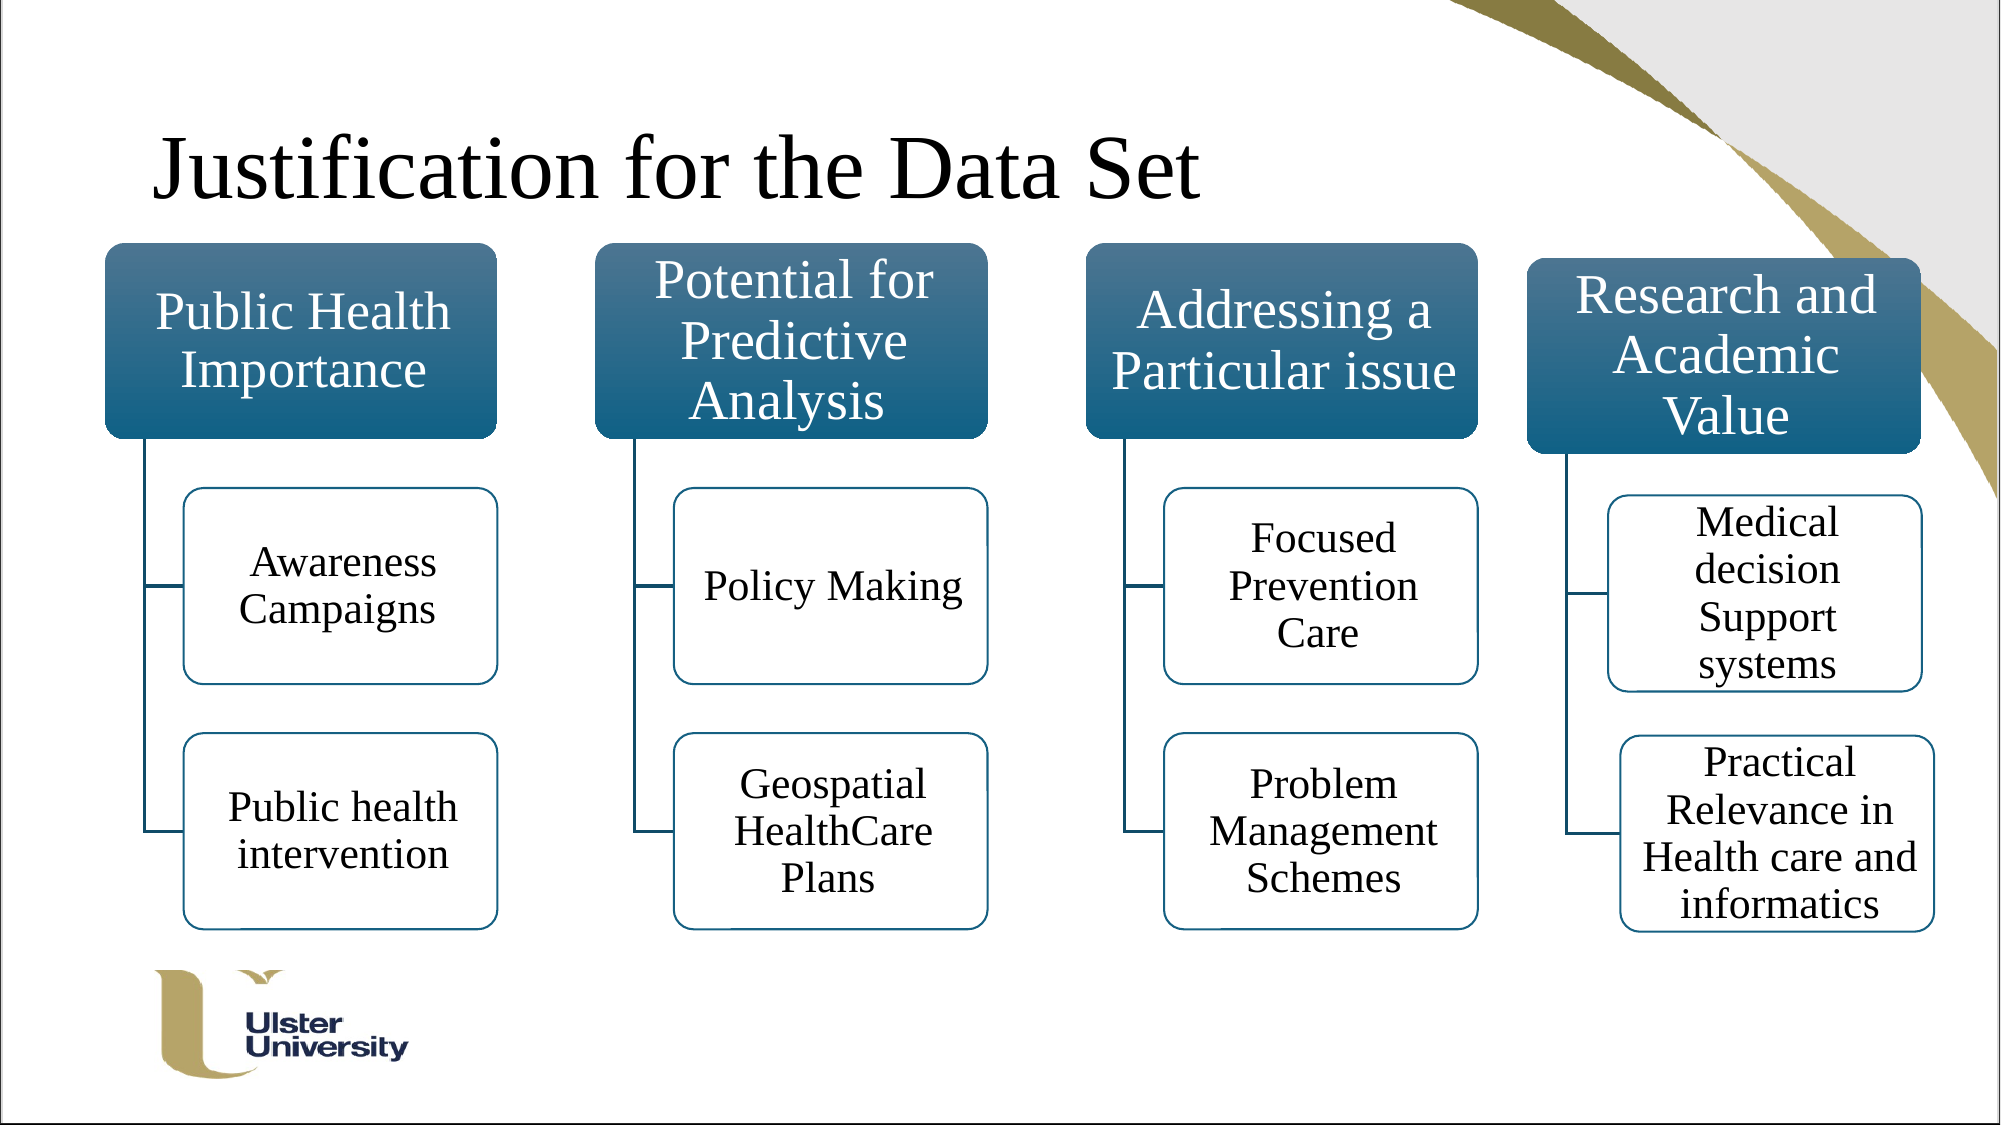

# Justification for the Data Set
Public Health Importance
Awareness Campaigns
Public health intervention
Potential for Predictive Analysis
Policy Making
Geospatial HealthCare Plans
Addressing a Particular issue
Focused Prevention Care
Problem Management Schemes
Research and Academic Value
Medical decision Support systems
Practical Relevance in Health care and informatics